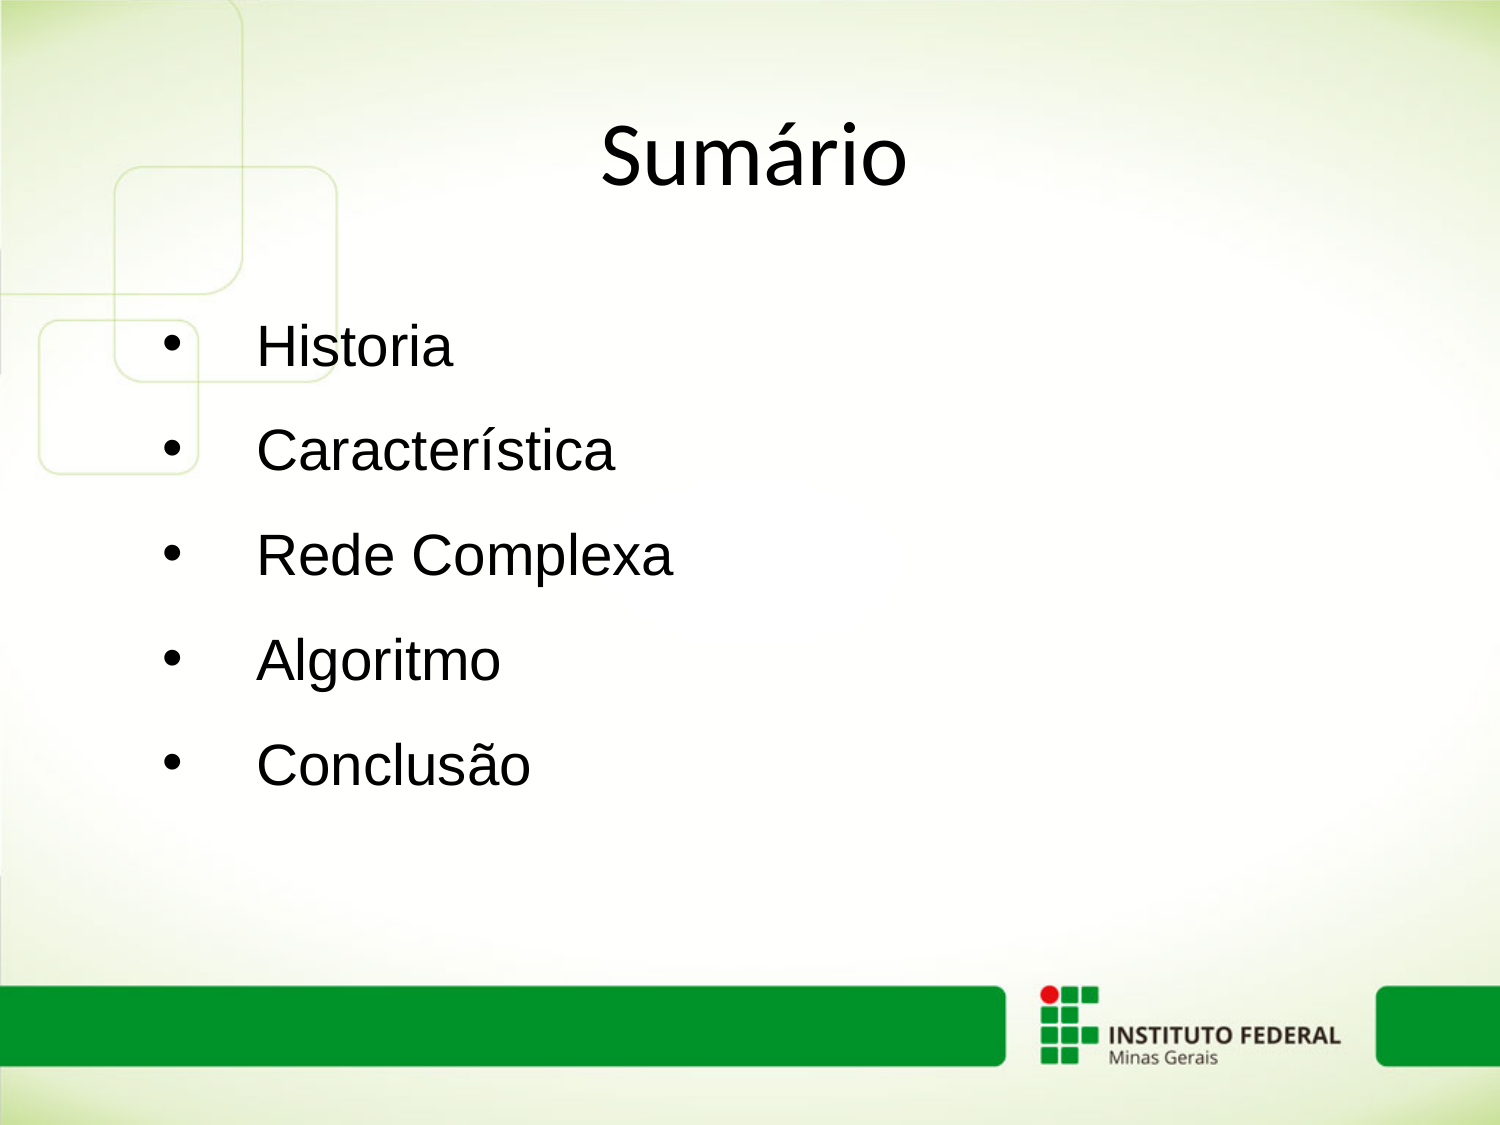

# Sumário
Historia
Característica
Rede Complexa
Algoritmo
Conclusão